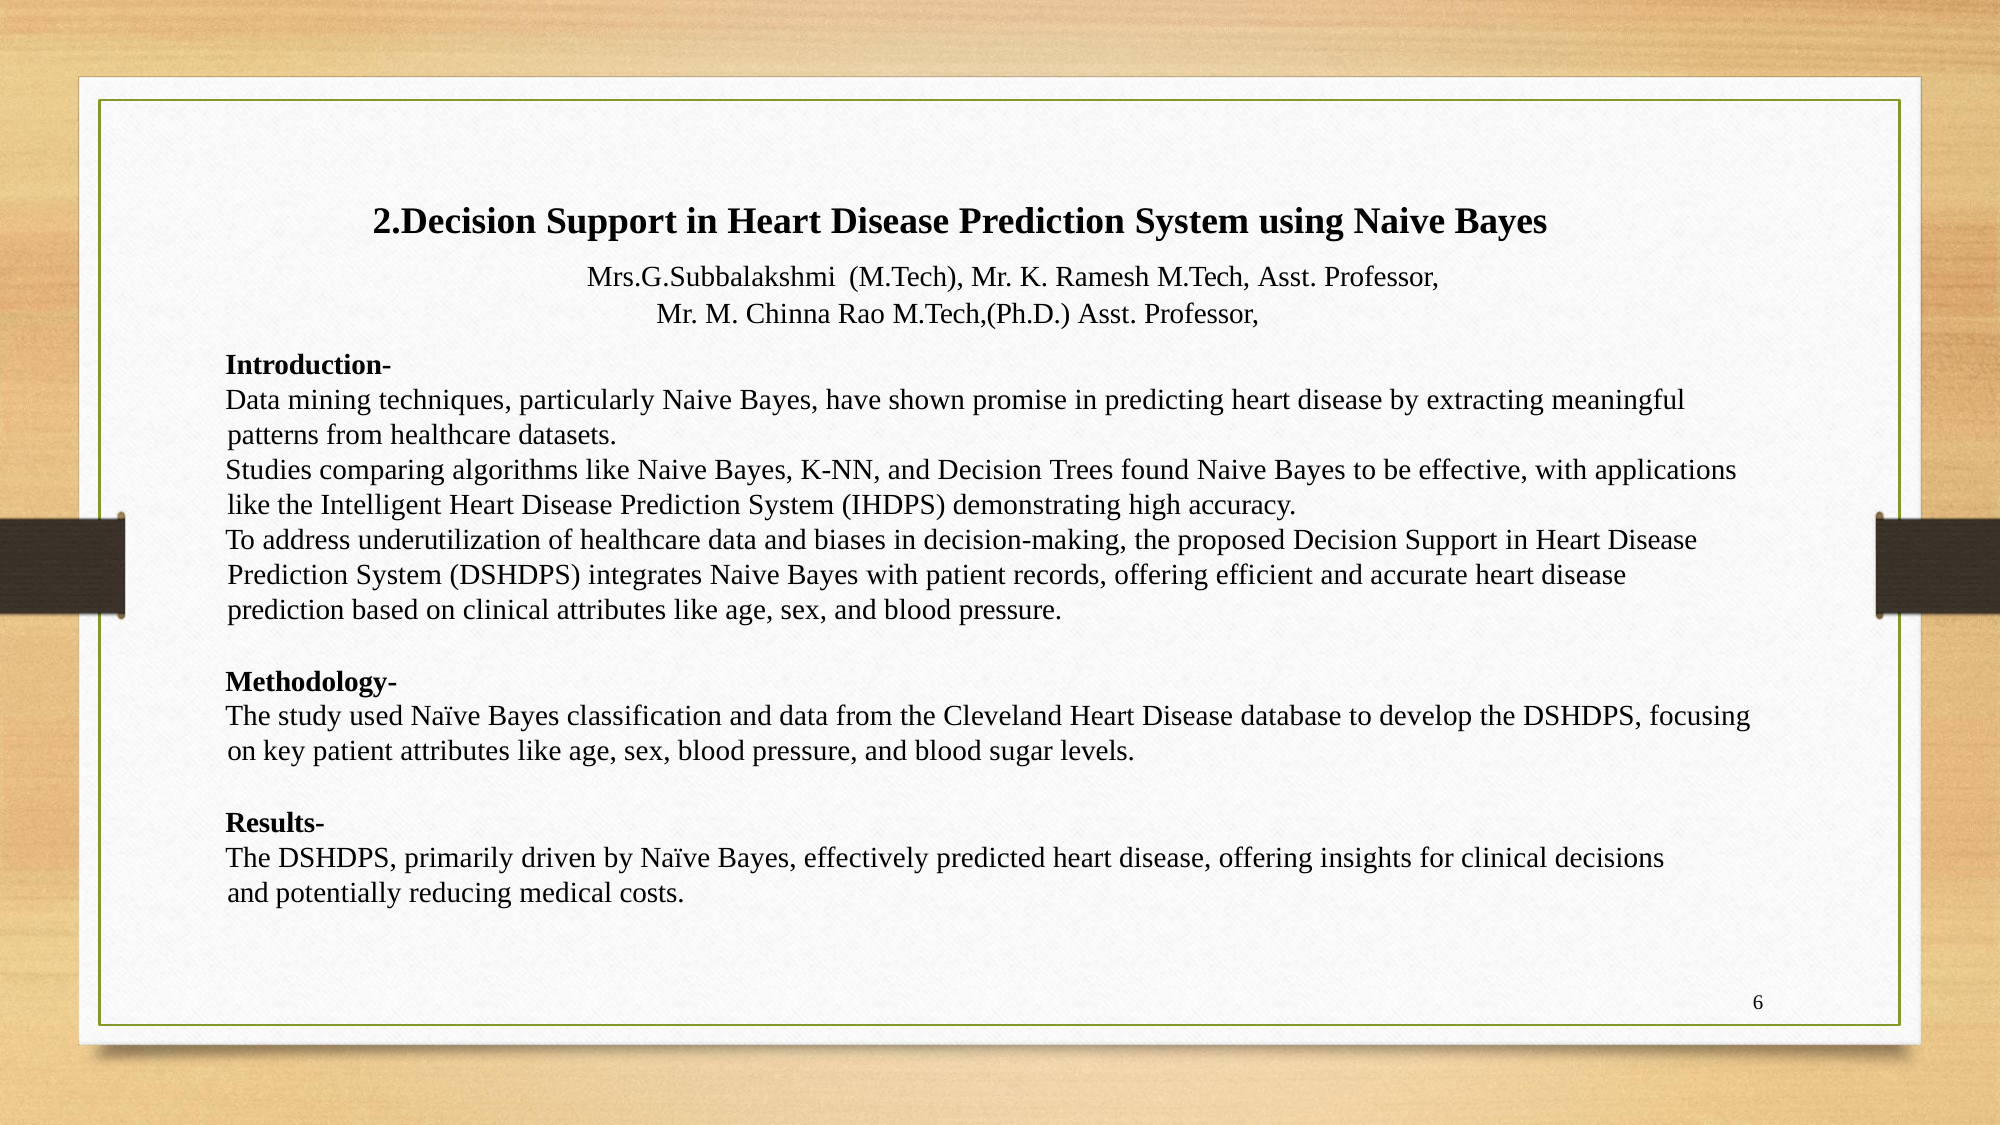

# 2.Decision Support in Heart Disease Prediction System using Naive Bayes
Mrs.G.Subbalakshmi (M.Tech), Mr. K. Ramesh M.Tech, Asst. Professor, Mr. M. Chinna Rao M.Tech,(Ph.D.) Asst. Professor,
Introduction-
Data mining techniques, particularly Naive Bayes, have shown promise in predicting heart disease by extracting meaningful patterns from healthcare datasets.
Studies comparing algorithms like Naive Bayes, K-NN, and Decision Trees found Naive Bayes to be effective, with applications like the Intelligent Heart Disease Prediction System (IHDPS) demonstrating high accuracy.
To address underutilization of healthcare data and biases in decision-making, the proposed Decision Support in Heart Disease Prediction System (DSHDPS) integrates Naive Bayes with patient records, offering efficient and accurate heart disease prediction based on clinical attributes like age, sex, and blood pressure.

Methodology-
The study used Naïve Bayes classification and data from the Cleveland Heart Disease database to develop the DSHDPS, focusing on key patient attributes like age, sex, blood pressure, and blood sugar levels.

Results-
The DSHDPS, primarily driven by Naïve Bayes, effectively predicted heart disease, offering insights for clinical decisions and potentially reducing medical costs.
6